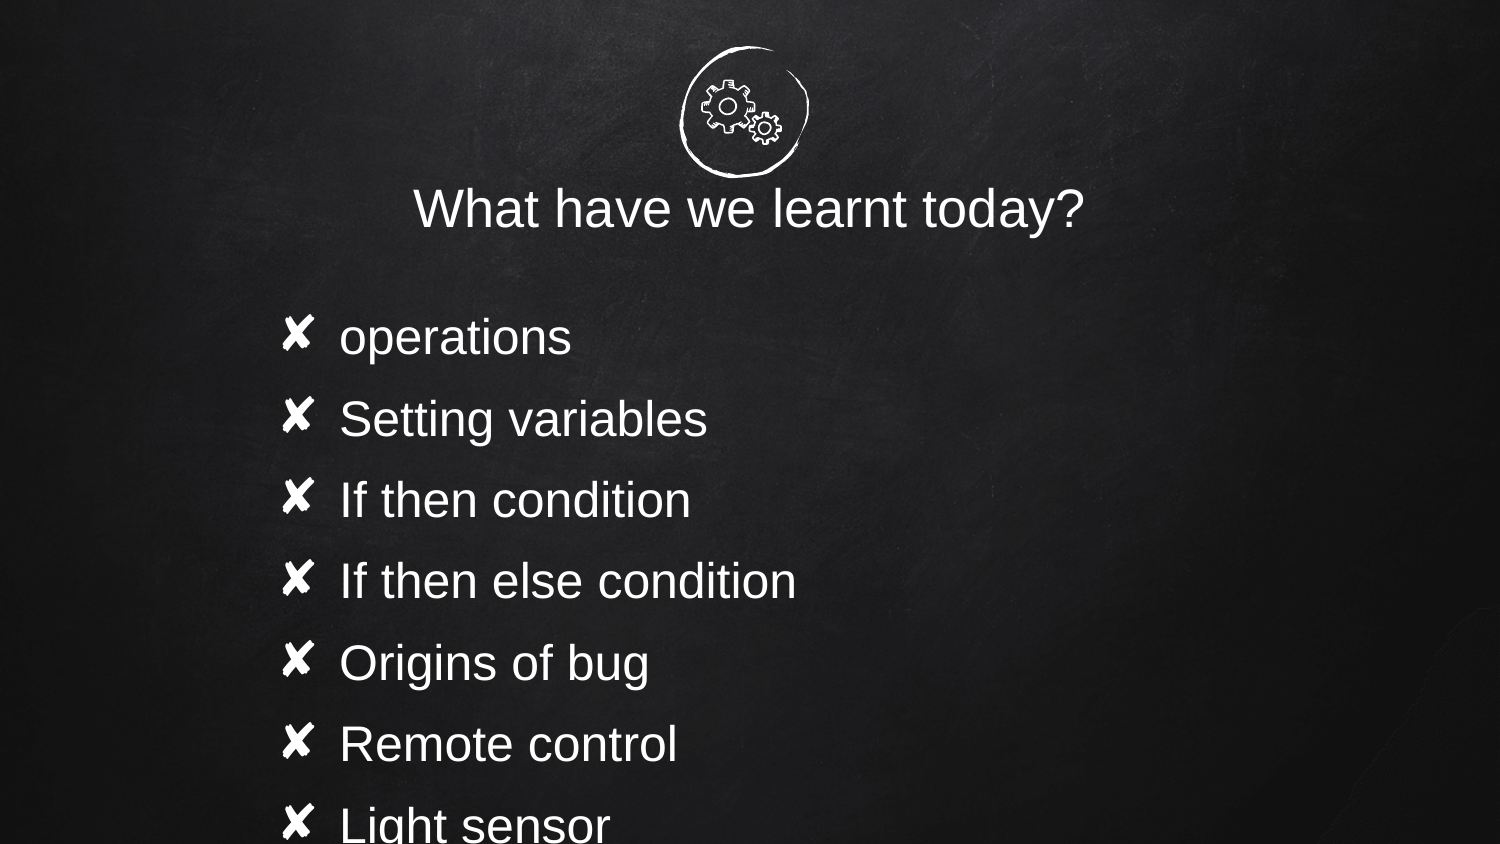

# What have we learnt today?

operations
Setting variables
If then condition
If then else condition
Origins of bug
Remote control
Light sensor